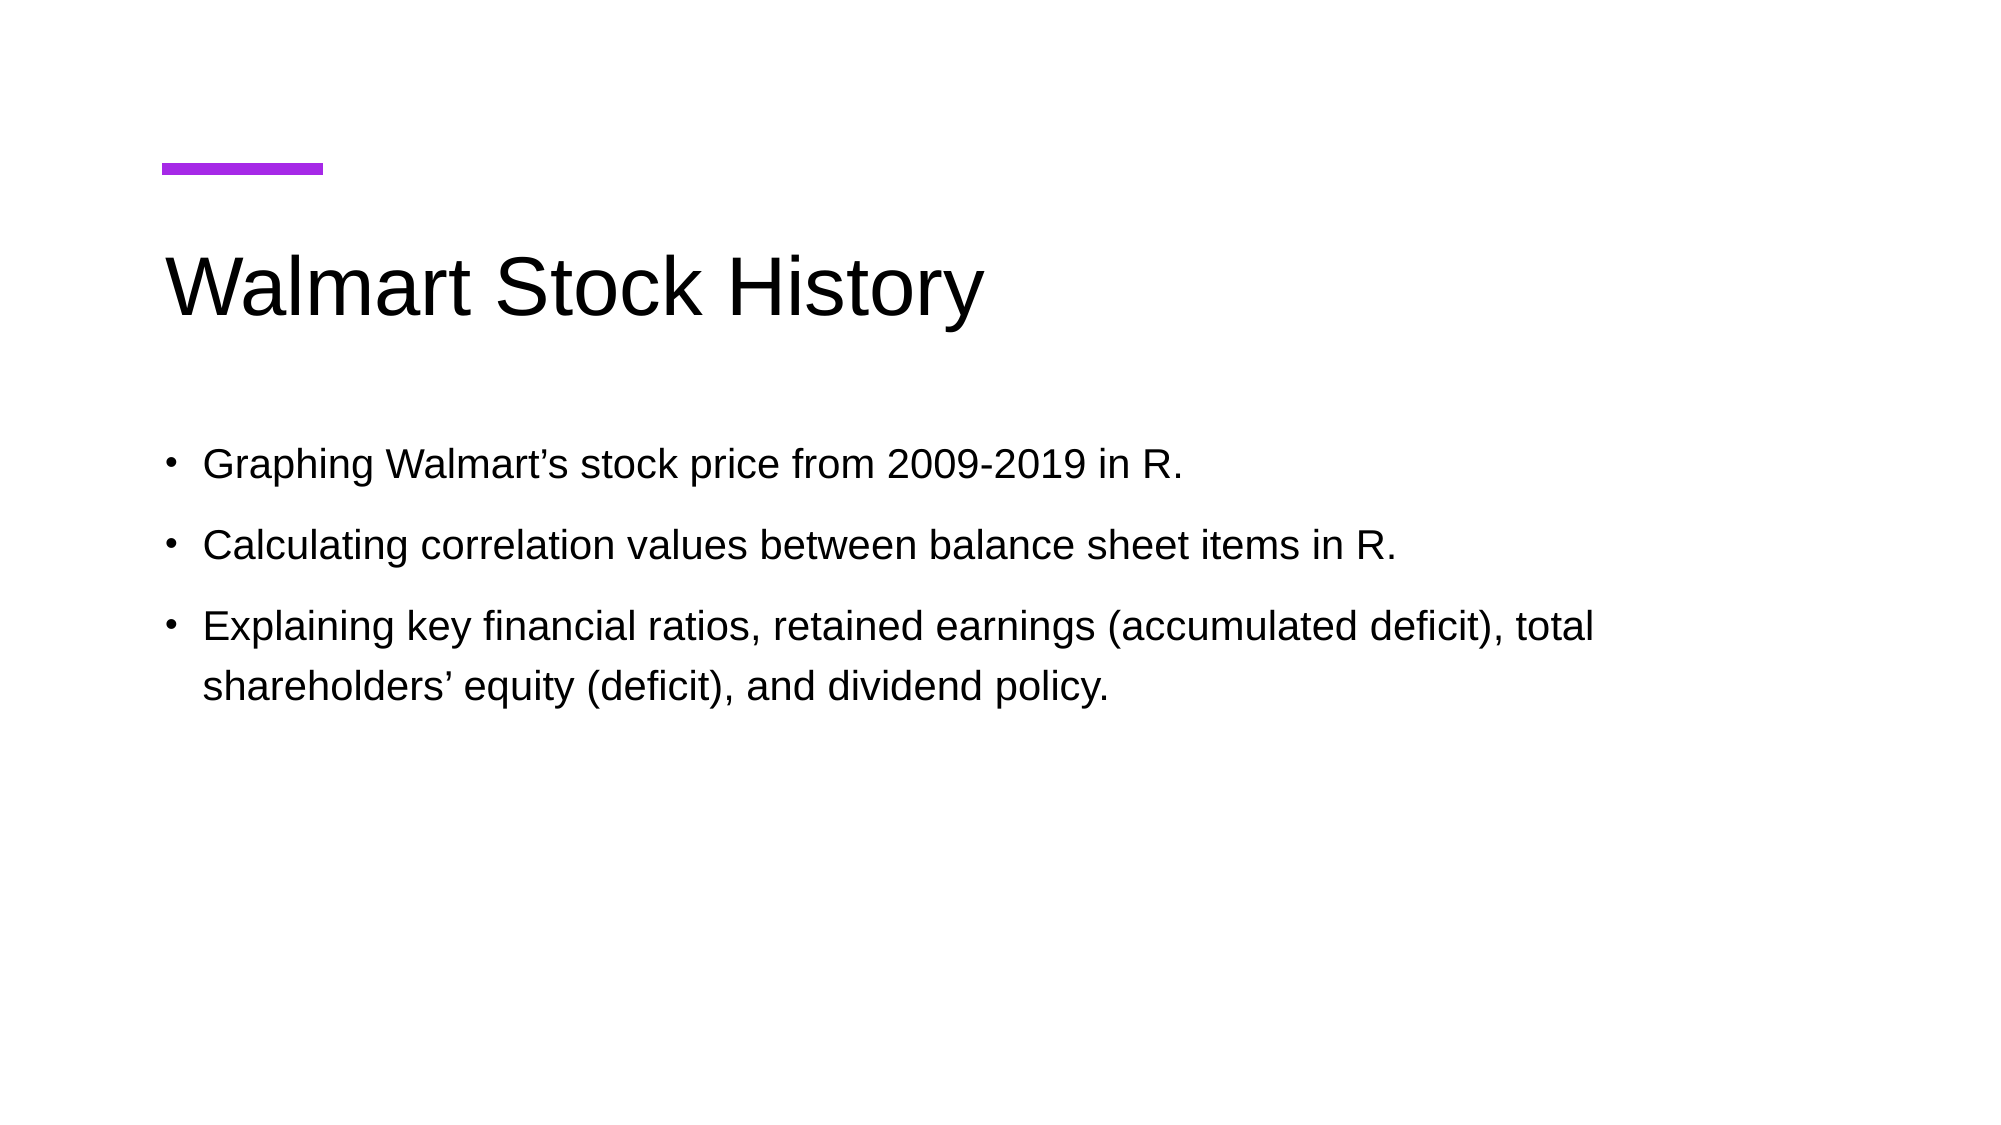

# Walmart Stock History
Graphing Walmart’s stock price from 2009-2019 in R.
Calculating correlation values between balance sheet items in R.
Explaining key financial ratios, retained earnings (accumulated deficit), total shareholders’ equity (deficit), and dividend policy.